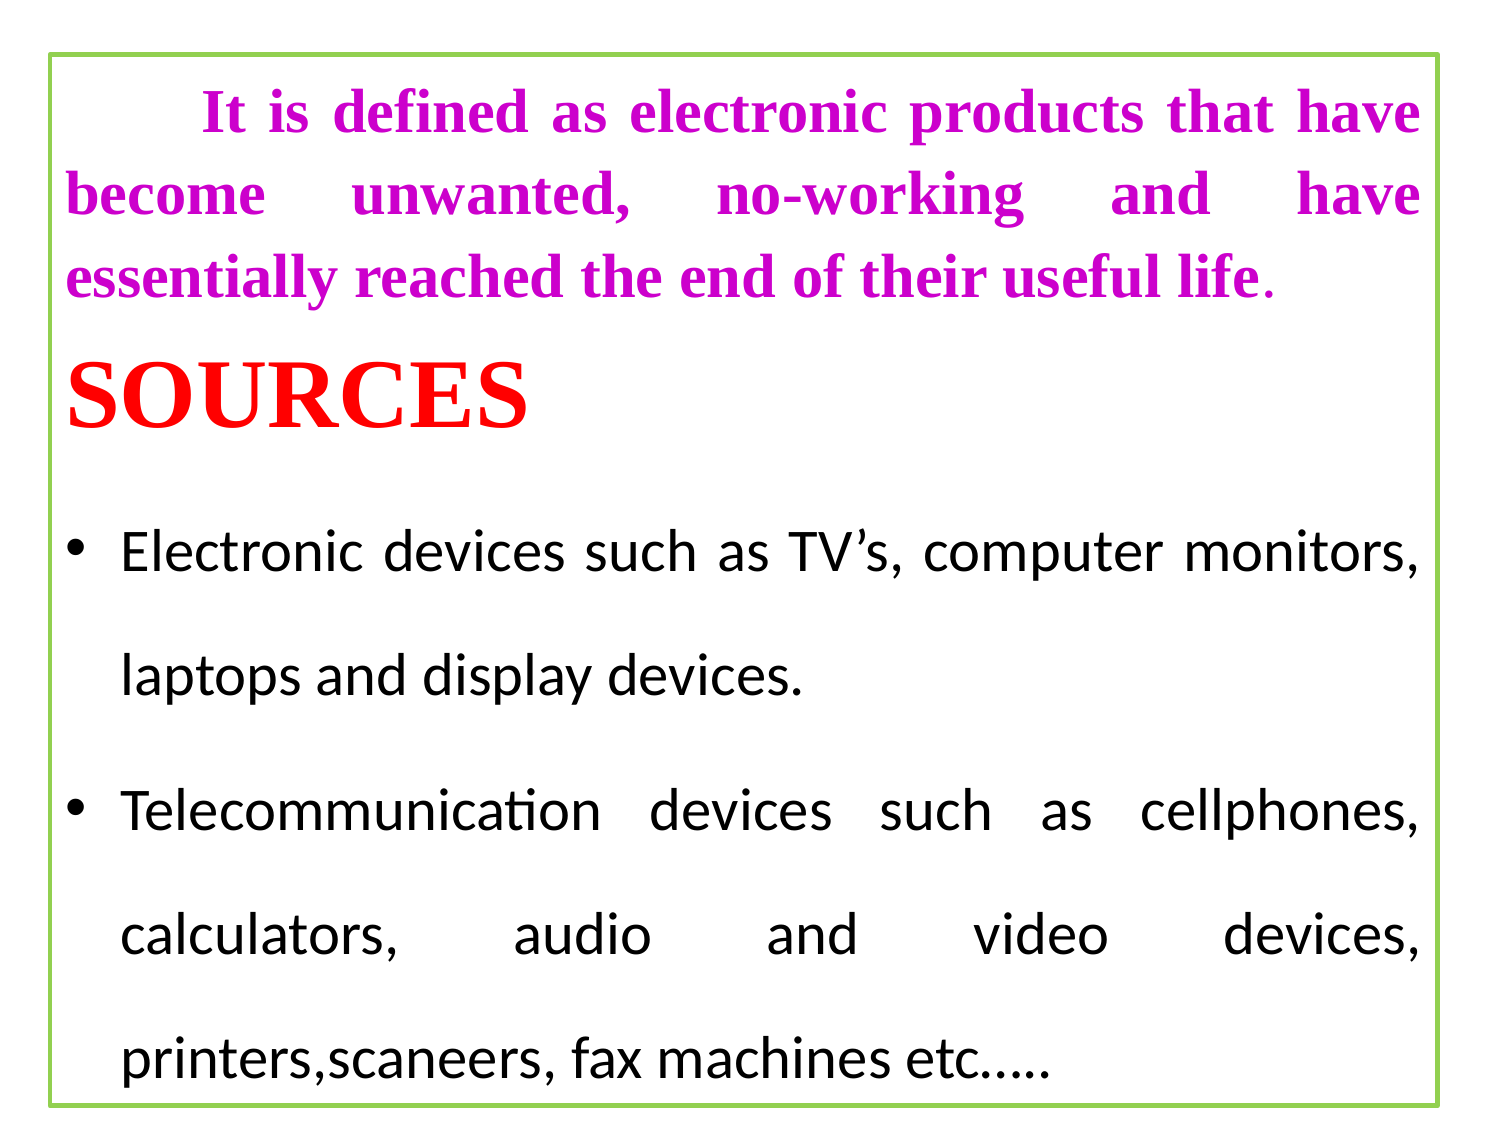

It is defined as electronic products that have become unwanted, no-working and have essentially reached the end of their useful life.
SOURCES
Electronic devices such as TV’s, computer monitors, laptops and display devices.
Telecommunication devices such as cellphones, calculators, audio and video devices, printers,scaneers, fax machines etc…..